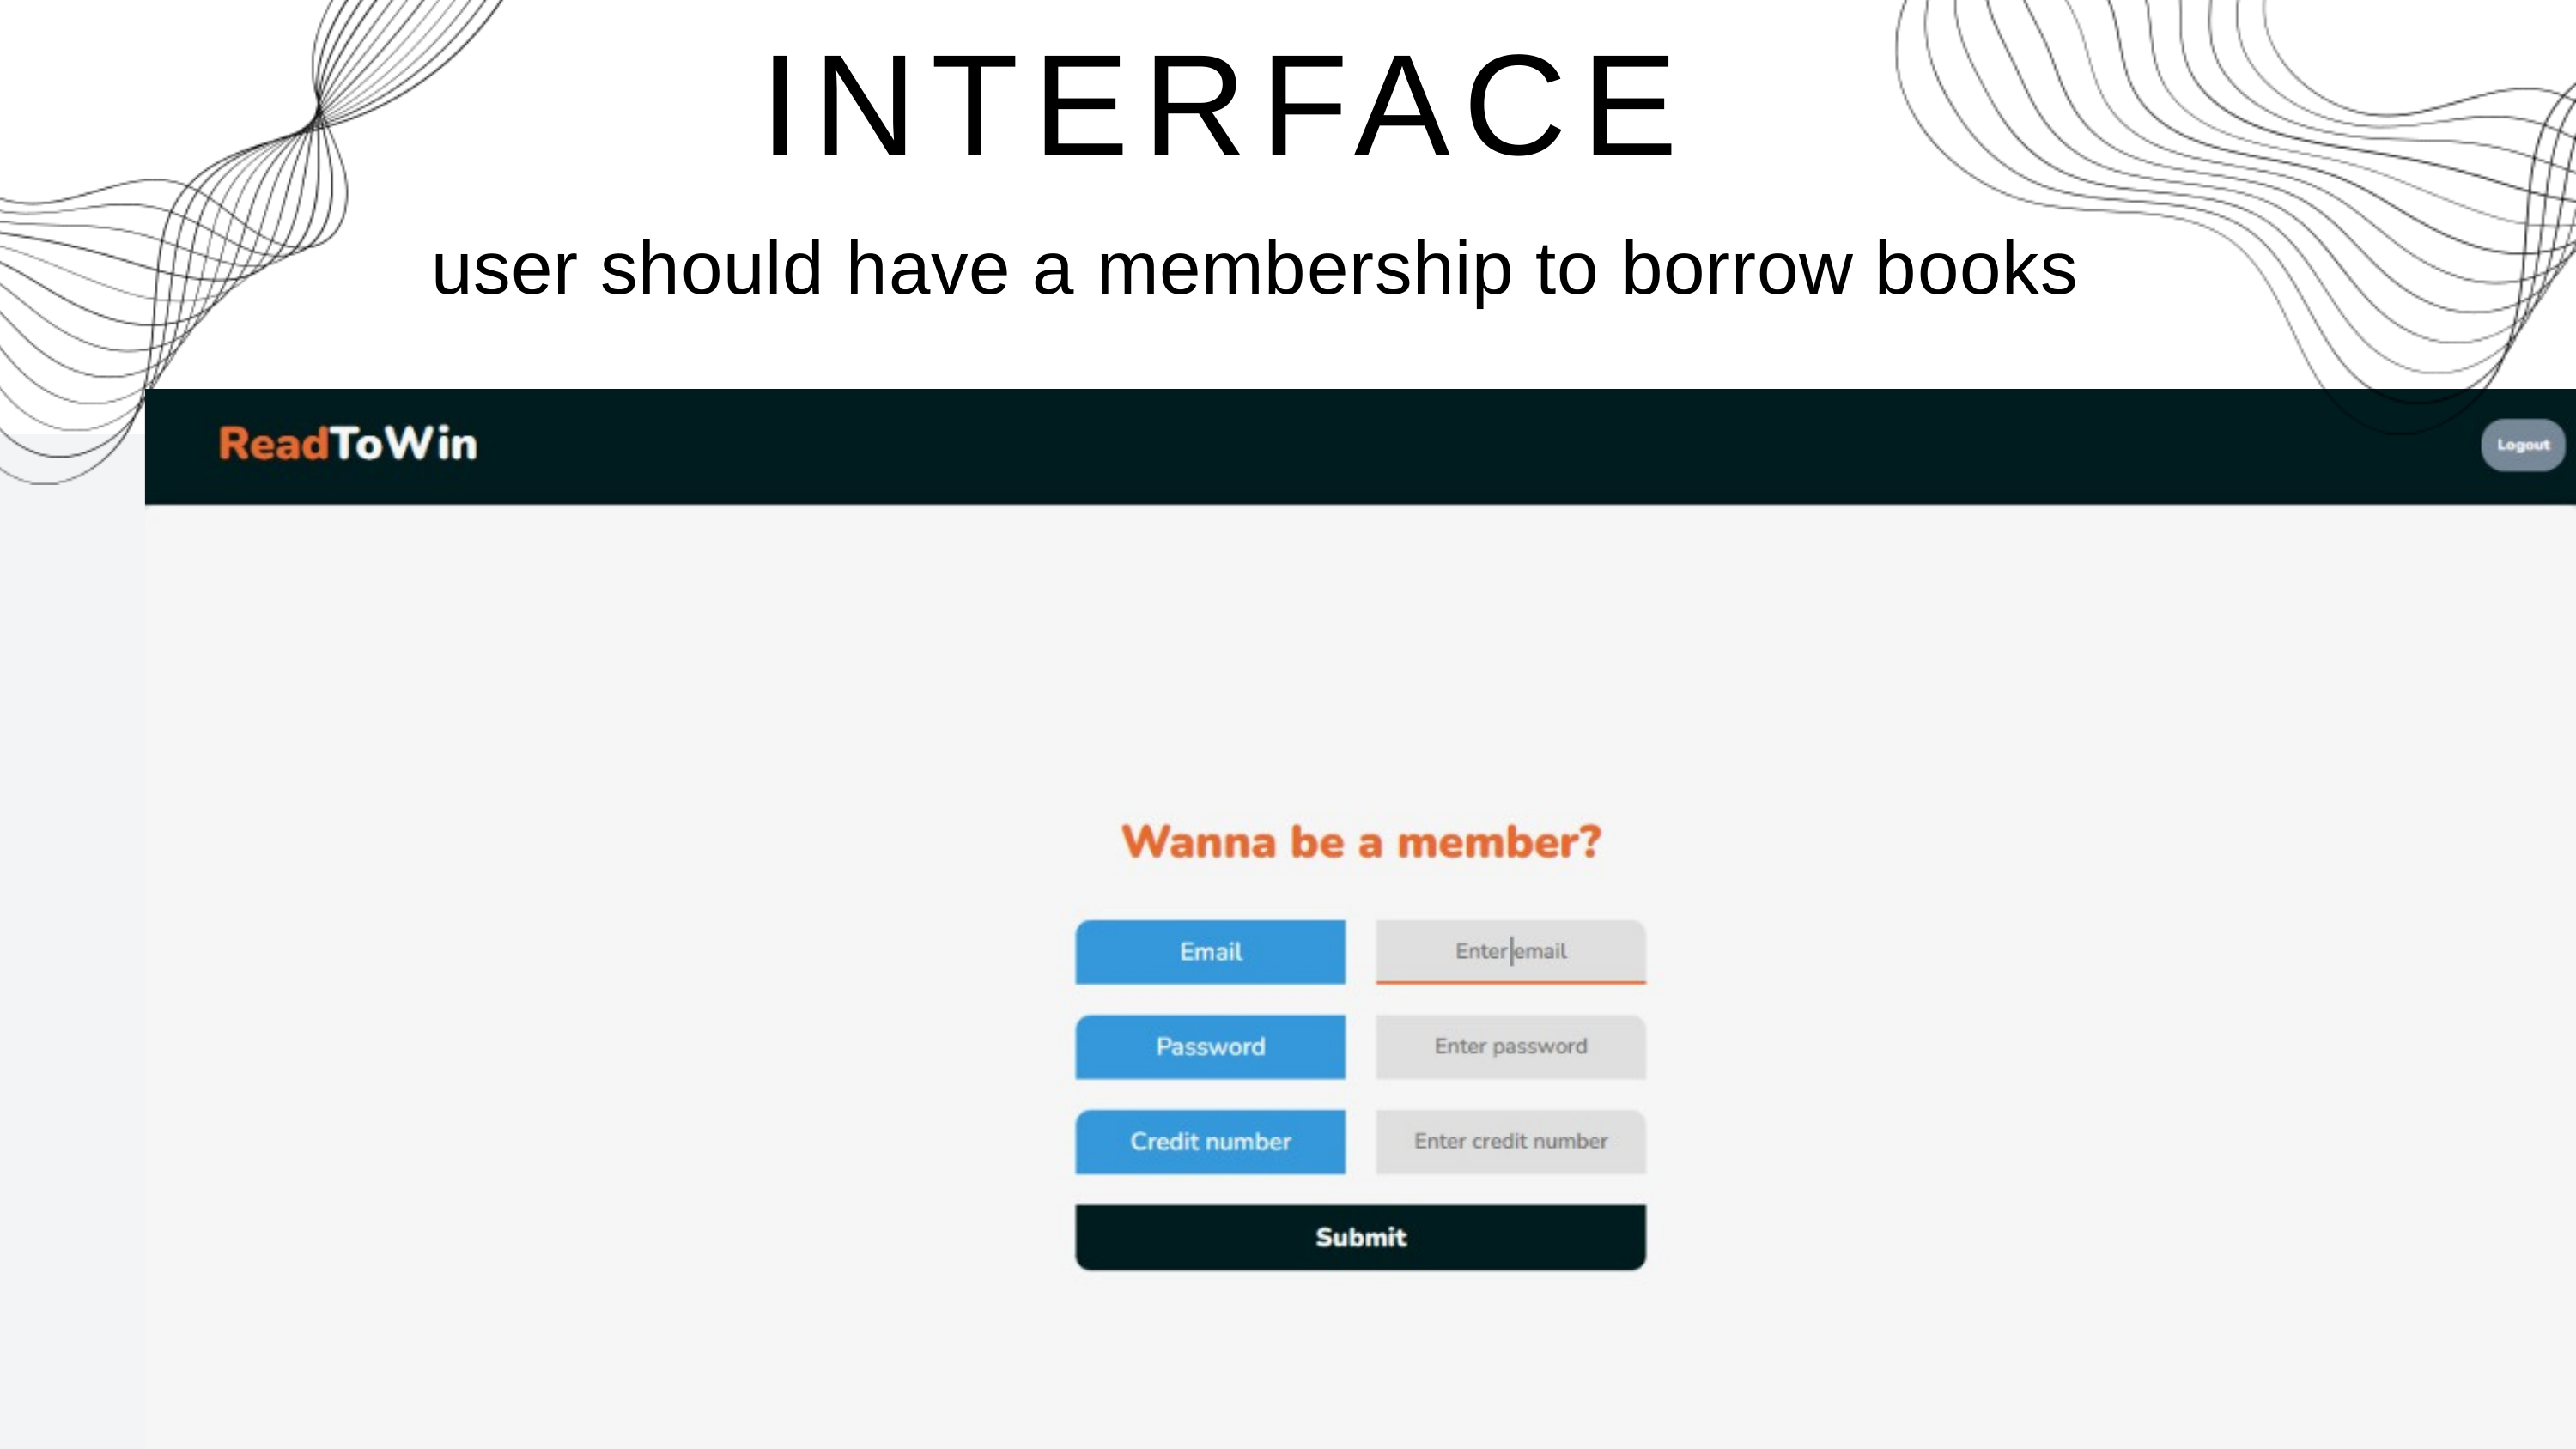

INTERFACE

user should have a membership to borrow books